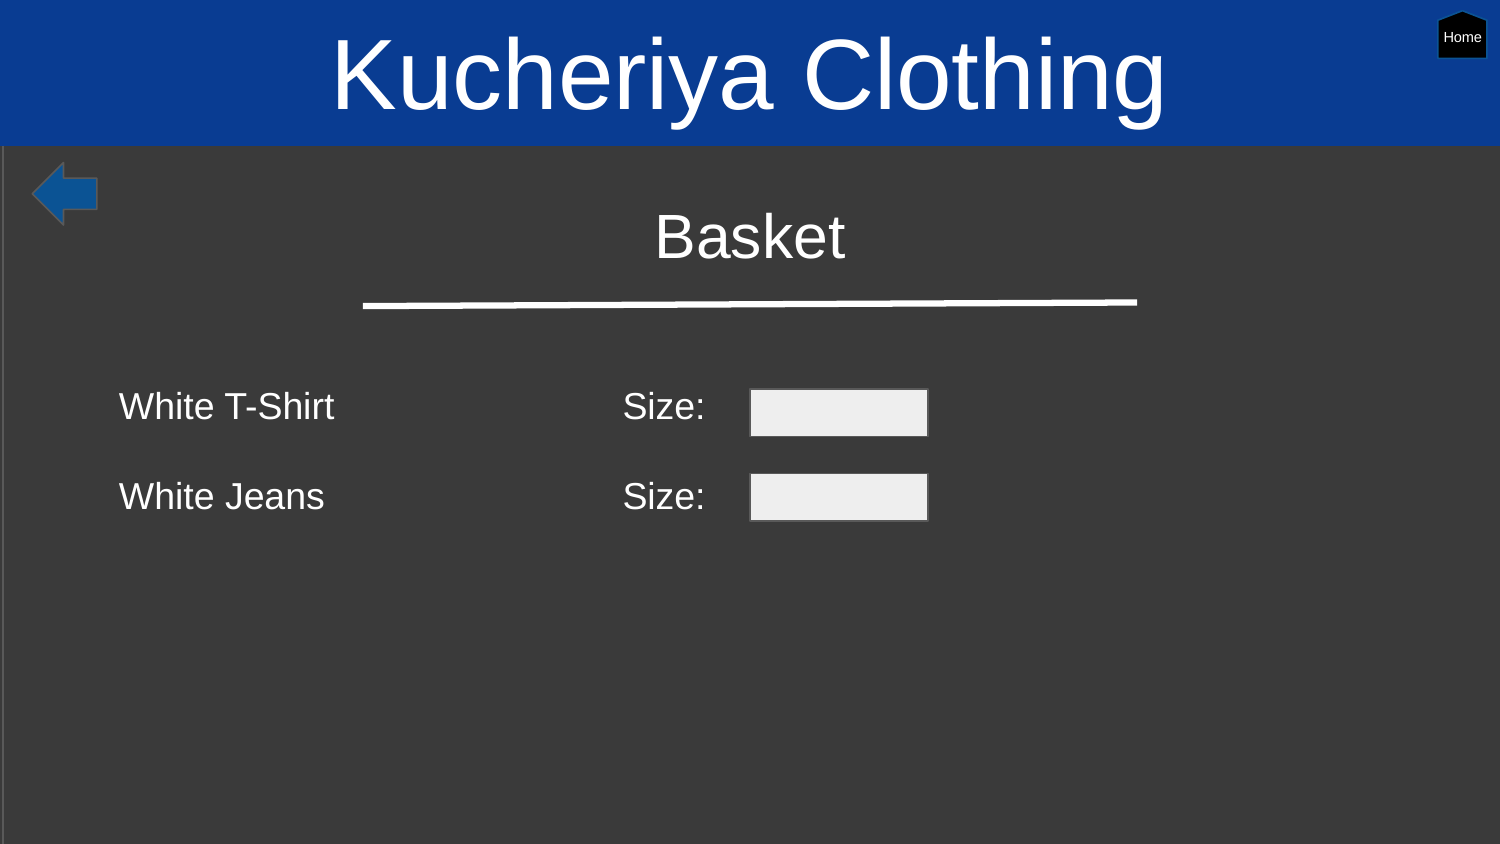

Kucheriya Clothing

Home

Basket
White T-Shirt

White Jeans
Size:

Size: